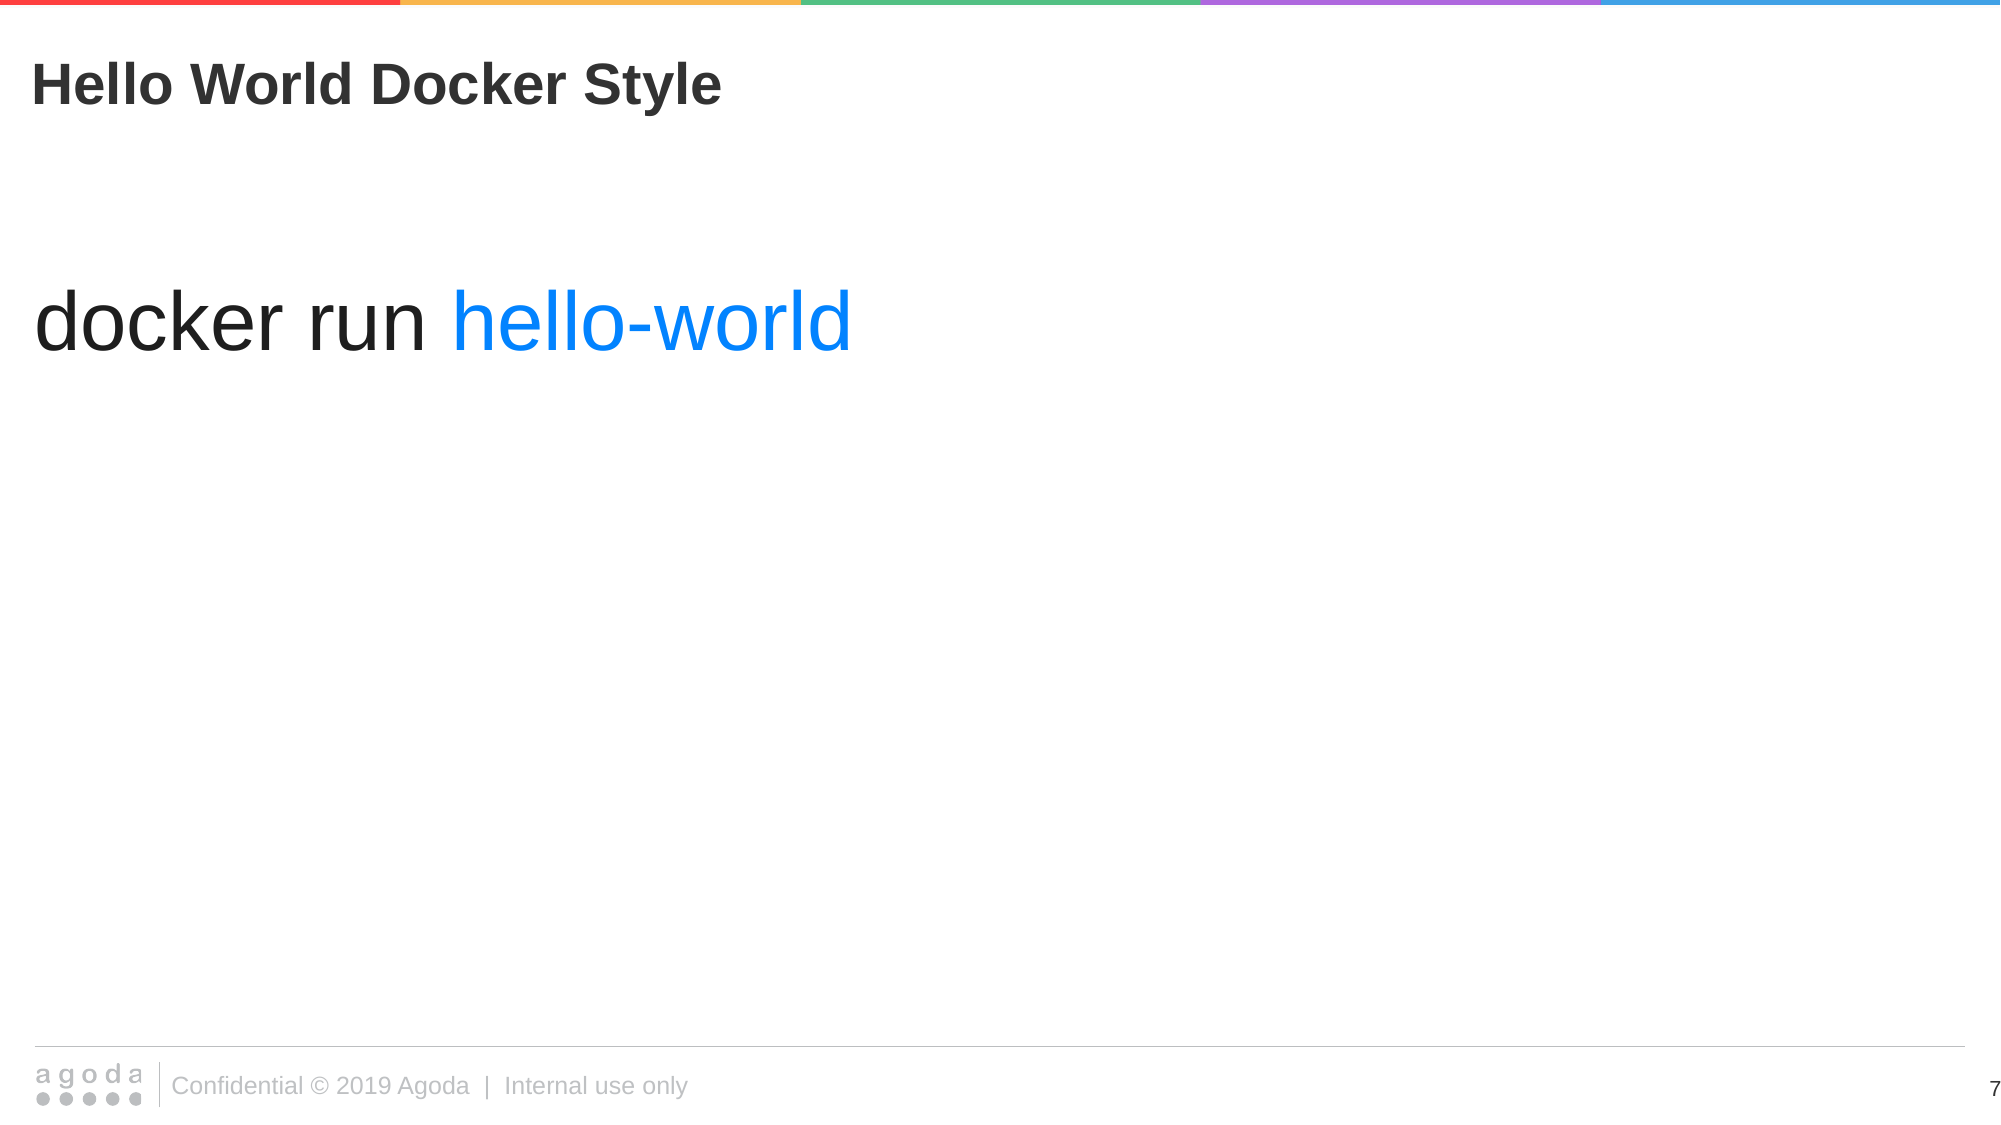

Hello World Docker Style

docker run hello-world